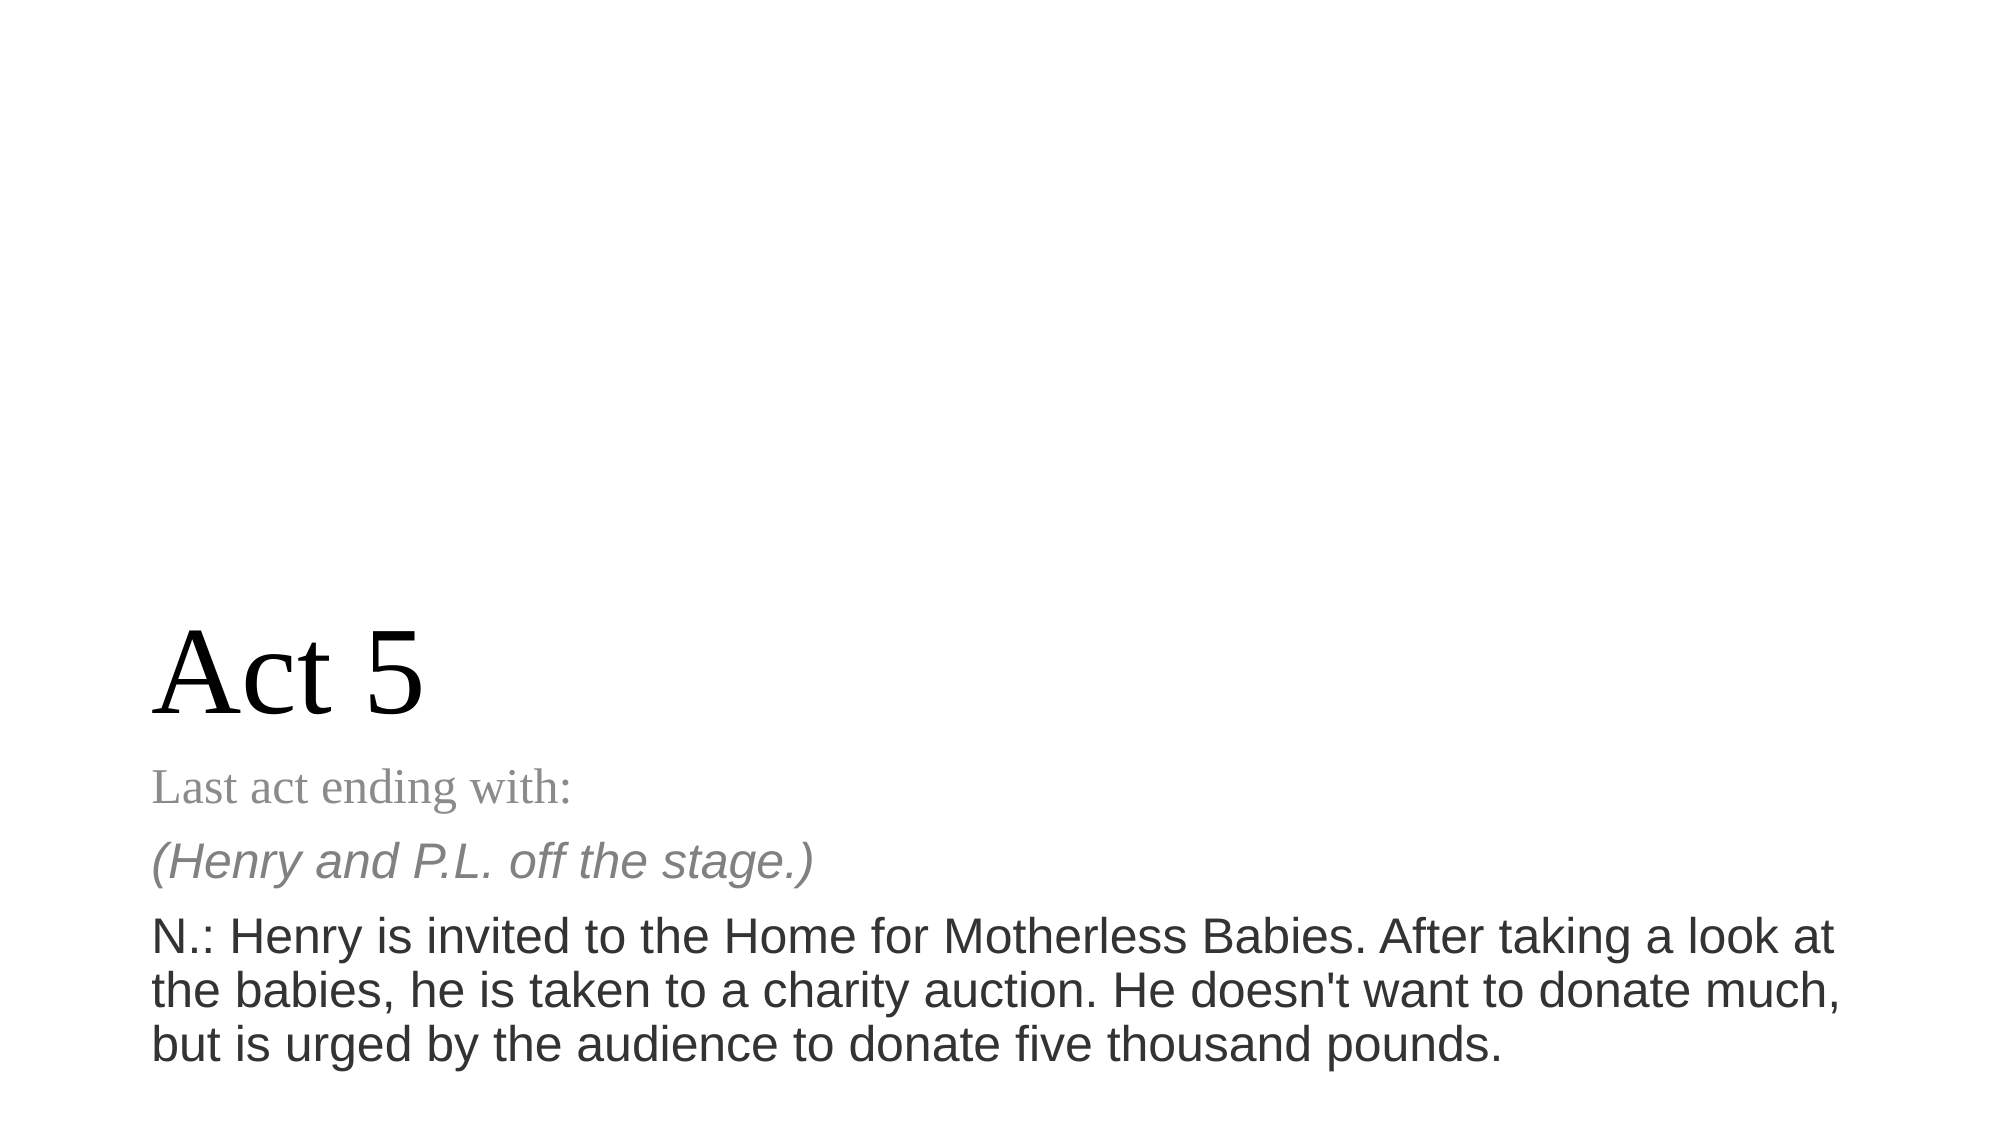

# Act 5
Last act ending with:
(Henry and P.L. off the stage.)
N.: Henry is invited to the Home for Motherless Babies. After taking a look at the babies, he is taken to a charity auction. He doesn't want to donate much, but is urged by the audience to donate five thousand pounds.